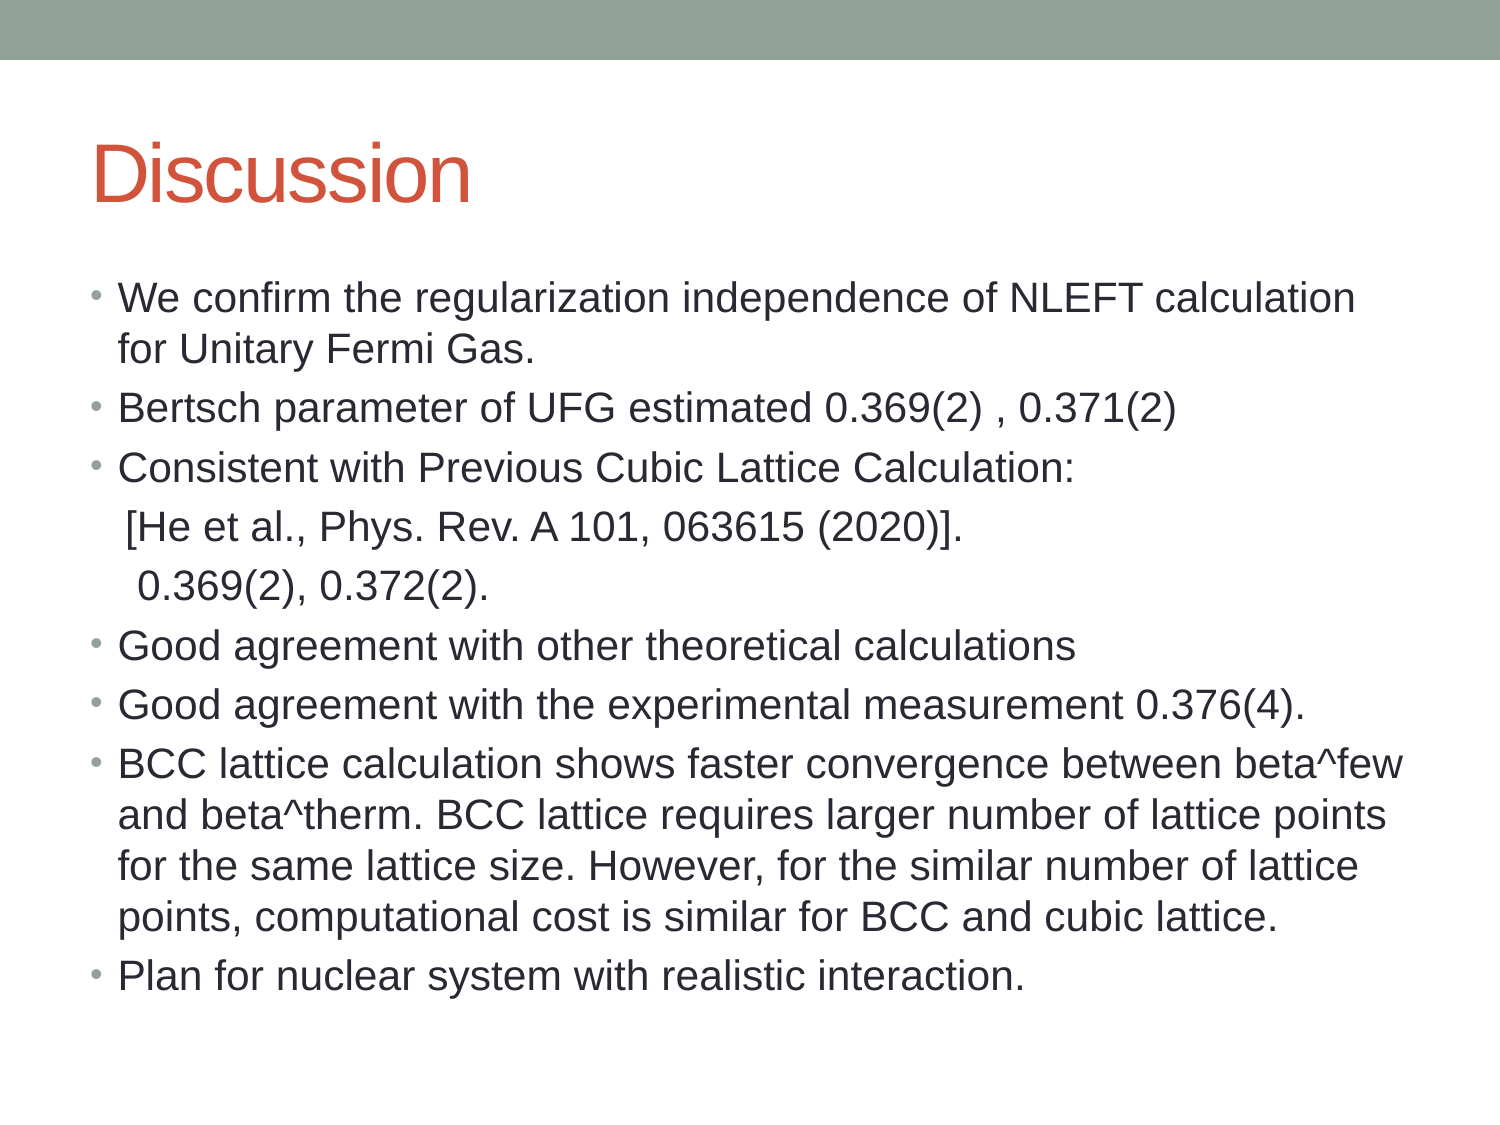

# Discussion
We confirm the regularization independence of NLEFT calculation for Unitary Fermi Gas.
Bertsch parameter of UFG estimated 0.369(2) , 0.371(2)
Consistent with Previous Cubic Lattice Calculation:
   [He et al., Phys. Rev. A 101, 063615 (2020)].
    0.369(2), 0.372(2).
Good agreement with other theoretical calculations
Good agreement with the experimental measurement 0.376(4).
BCC lattice calculation shows faster convergence between beta^few and beta^therm. BCC lattice requires larger number of lattice points for the same lattice size. However, for the similar number of lattice points, computational cost is similar for BCC and cubic lattice.
Plan for nuclear system with realistic interaction.